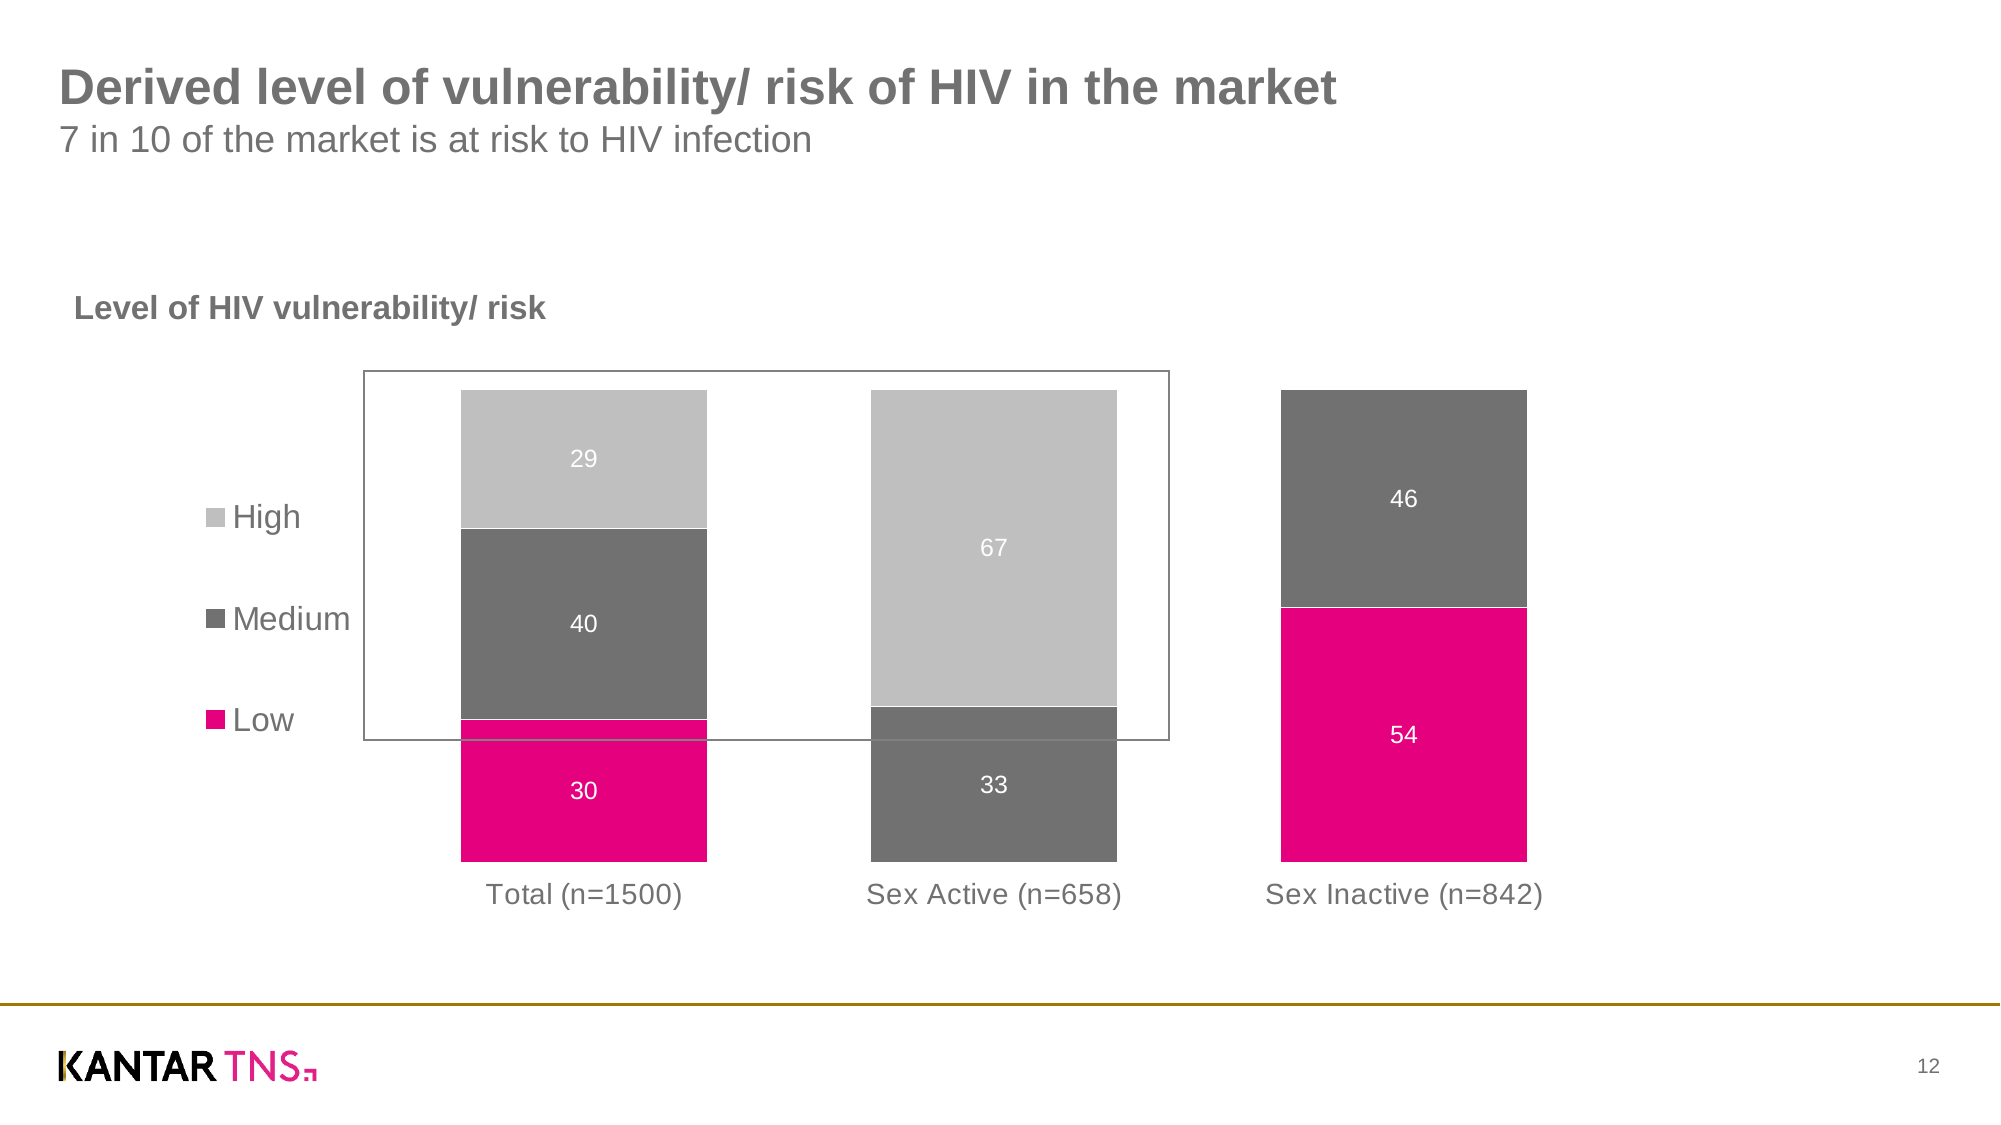

# Derived level of vulnerability/ risk of HIV in the market 7 in 10 of the market is at risk to HIV infection
Level of HIV vulnerability/ risk

### Chart

| Category | Low | Medium | High |
|---|---|---|---|
| Total (n=1500) | 30.0 | 40.0 | 29.0 |
| Sex Active (n=658) | 0.0 | 33.0 | 67.0 |
| Sex Inactive (n=842) | 54.0 | 46.0 | 0.0 |
12